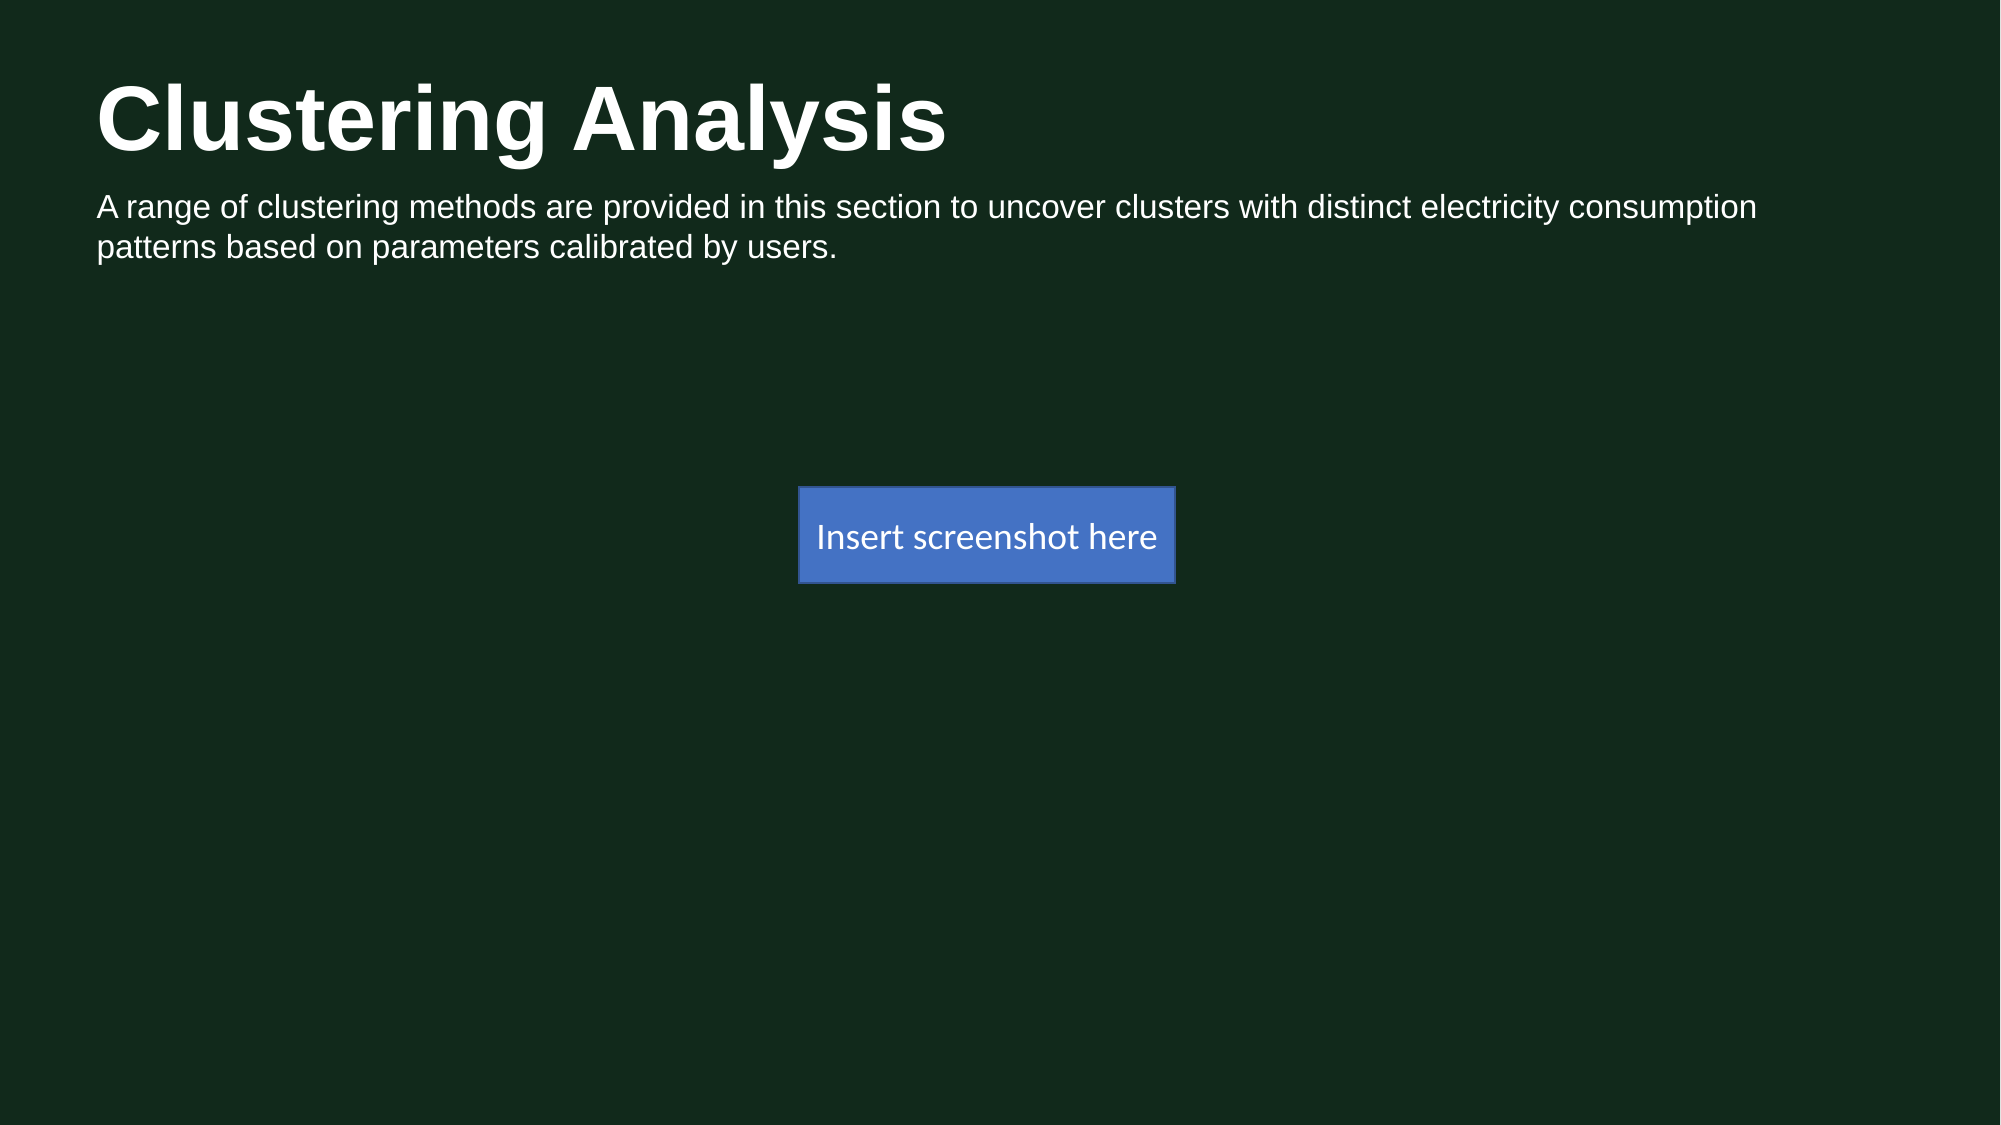

# Clustering Analysis
A range of clustering methods are provided in this section to uncover clusters with distinct electricity consumption patterns based on parameters calibrated by users.
Insert screenshot here